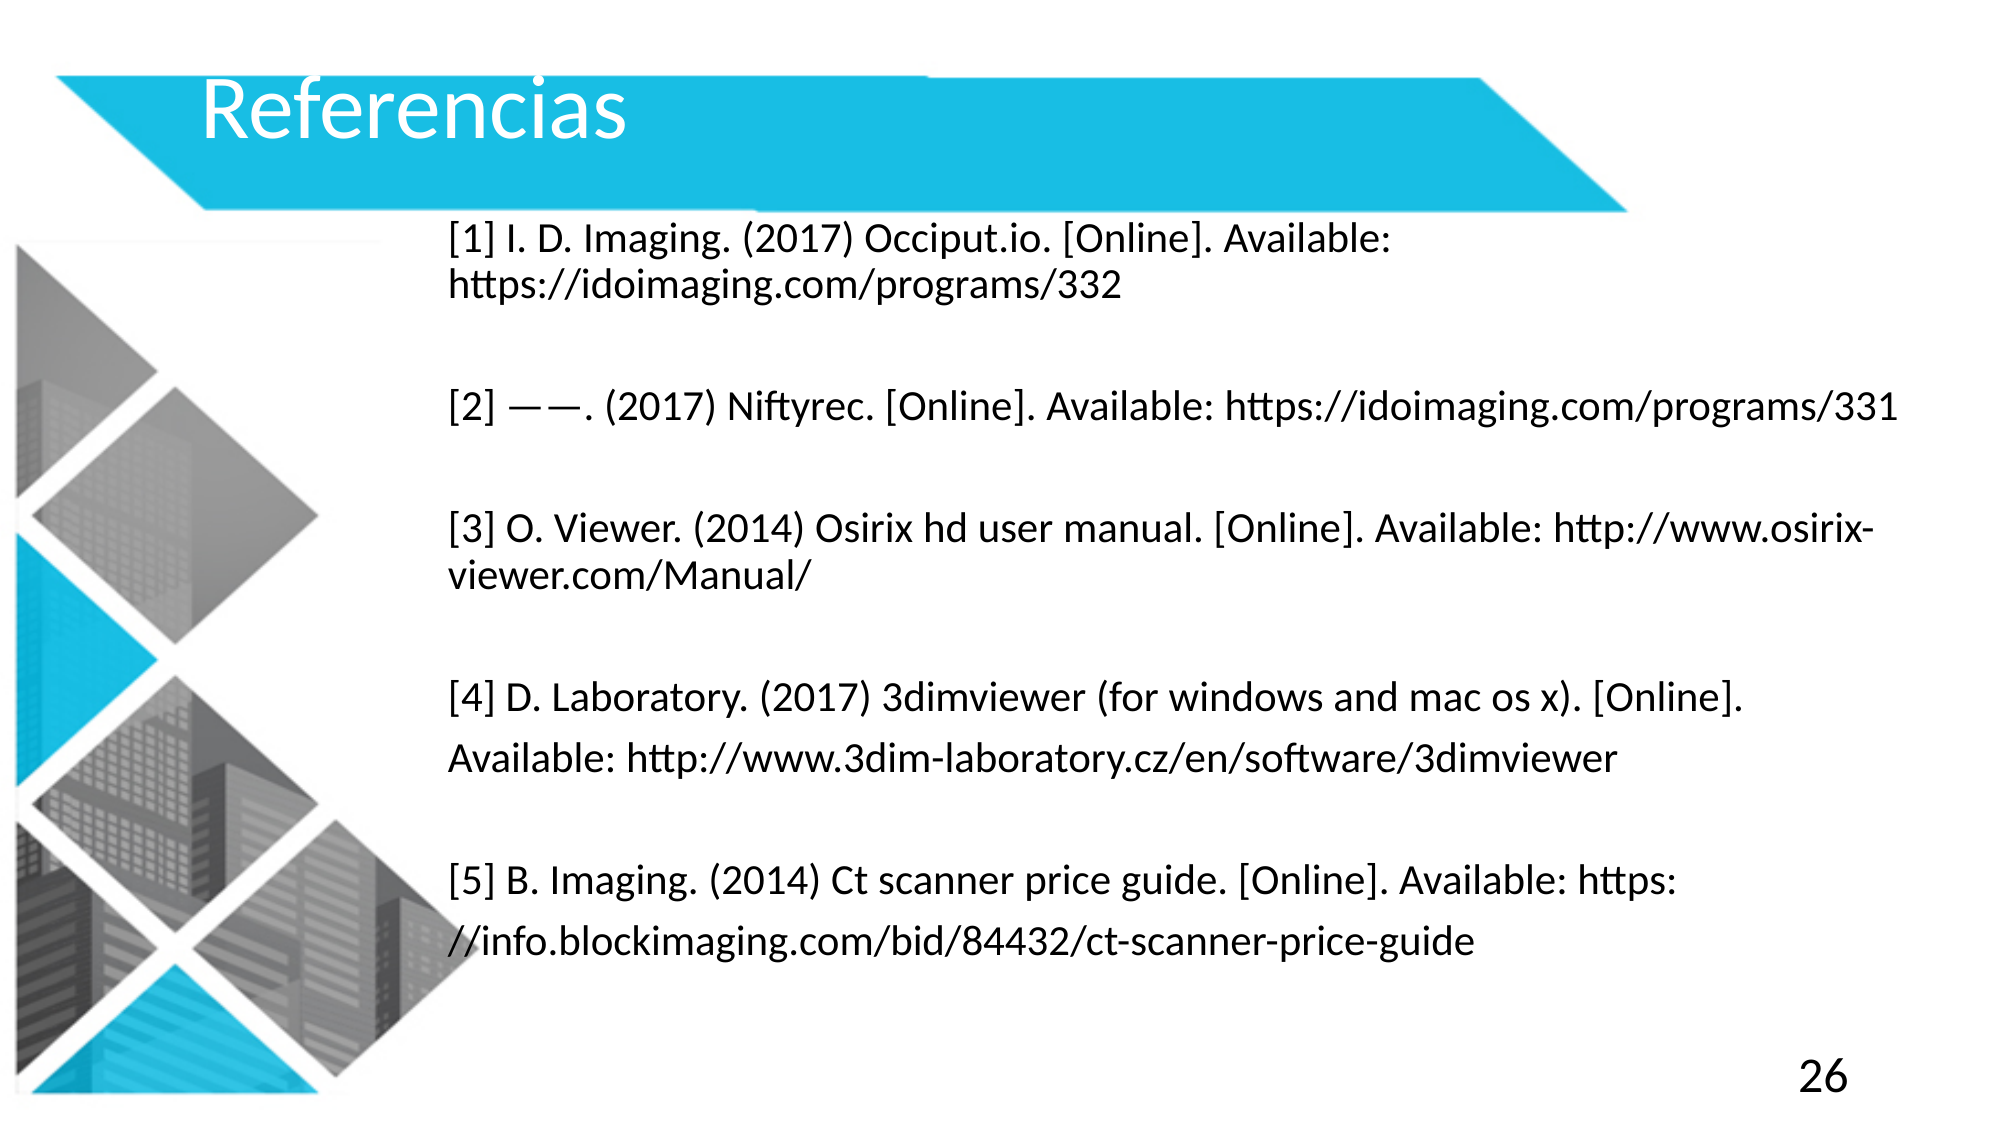

# Referencias
[1] I. D. Imaging. (2017) Occiput.io. [Online]. Available:  https://idoimaging.com/programs/332

[2] ——. (2017) Niftyrec. [Online]. Available: https://idoimaging.com/programs/331

[3] O. Viewer. (2014) Osirix hd user manual. [Online]. Available: http://www.osirix-viewer.com/Manual/

[4] D. Laboratory. (2017) 3dimviewer (for windows and mac os x). [Online].
Available: http://www.3dim-laboratory.cz/en/software/3dimviewer

[5] B. Imaging. (2014) Ct scanner price guide. [Online]. Available: https:
//info.blockimaging.com/bid/84432/ct-scanner-price-guide

26